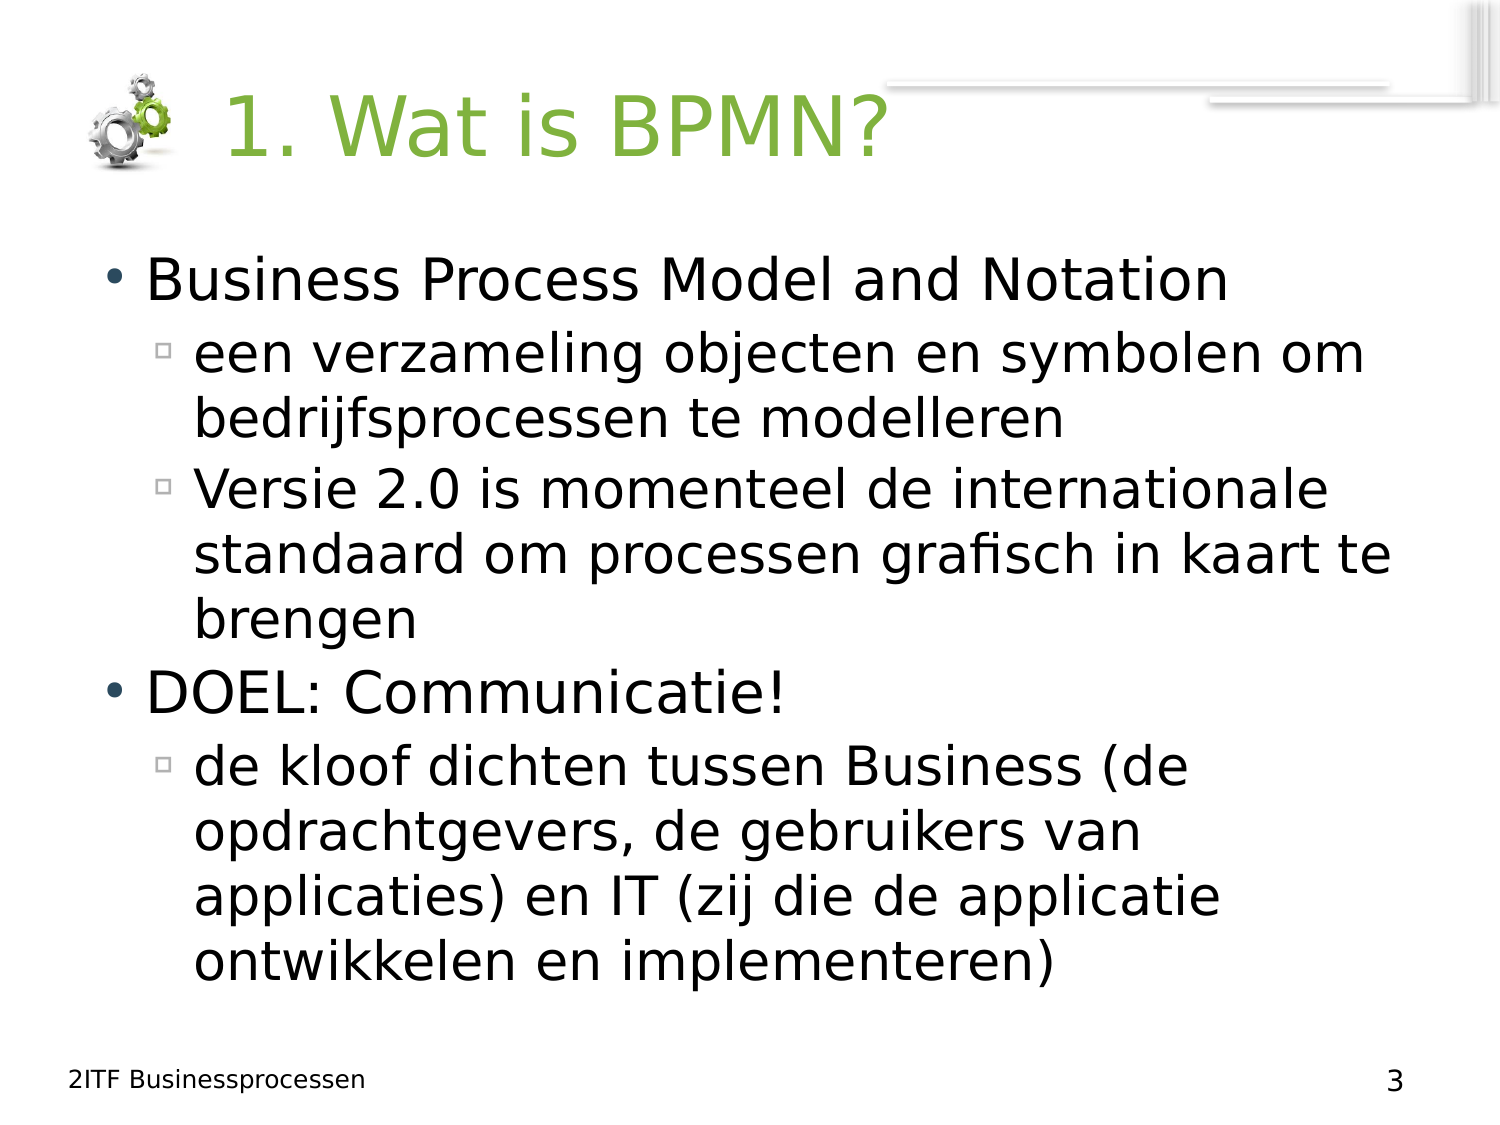

# 1. Wat is BPMN?
Business Process Model and Notation
een verzameling objecten en symbolen om bedrijfsprocessen te modelleren
Versie 2.0 is momenteel de internationale standaard om processen grafisch in kaart te brengen
DOEL: Communicatie!
de kloof dichten tussen Business (de opdrachtgevers, de gebruikers van applicaties) en IT (zij die de applicatie ontwikkelen en implementeren)
3